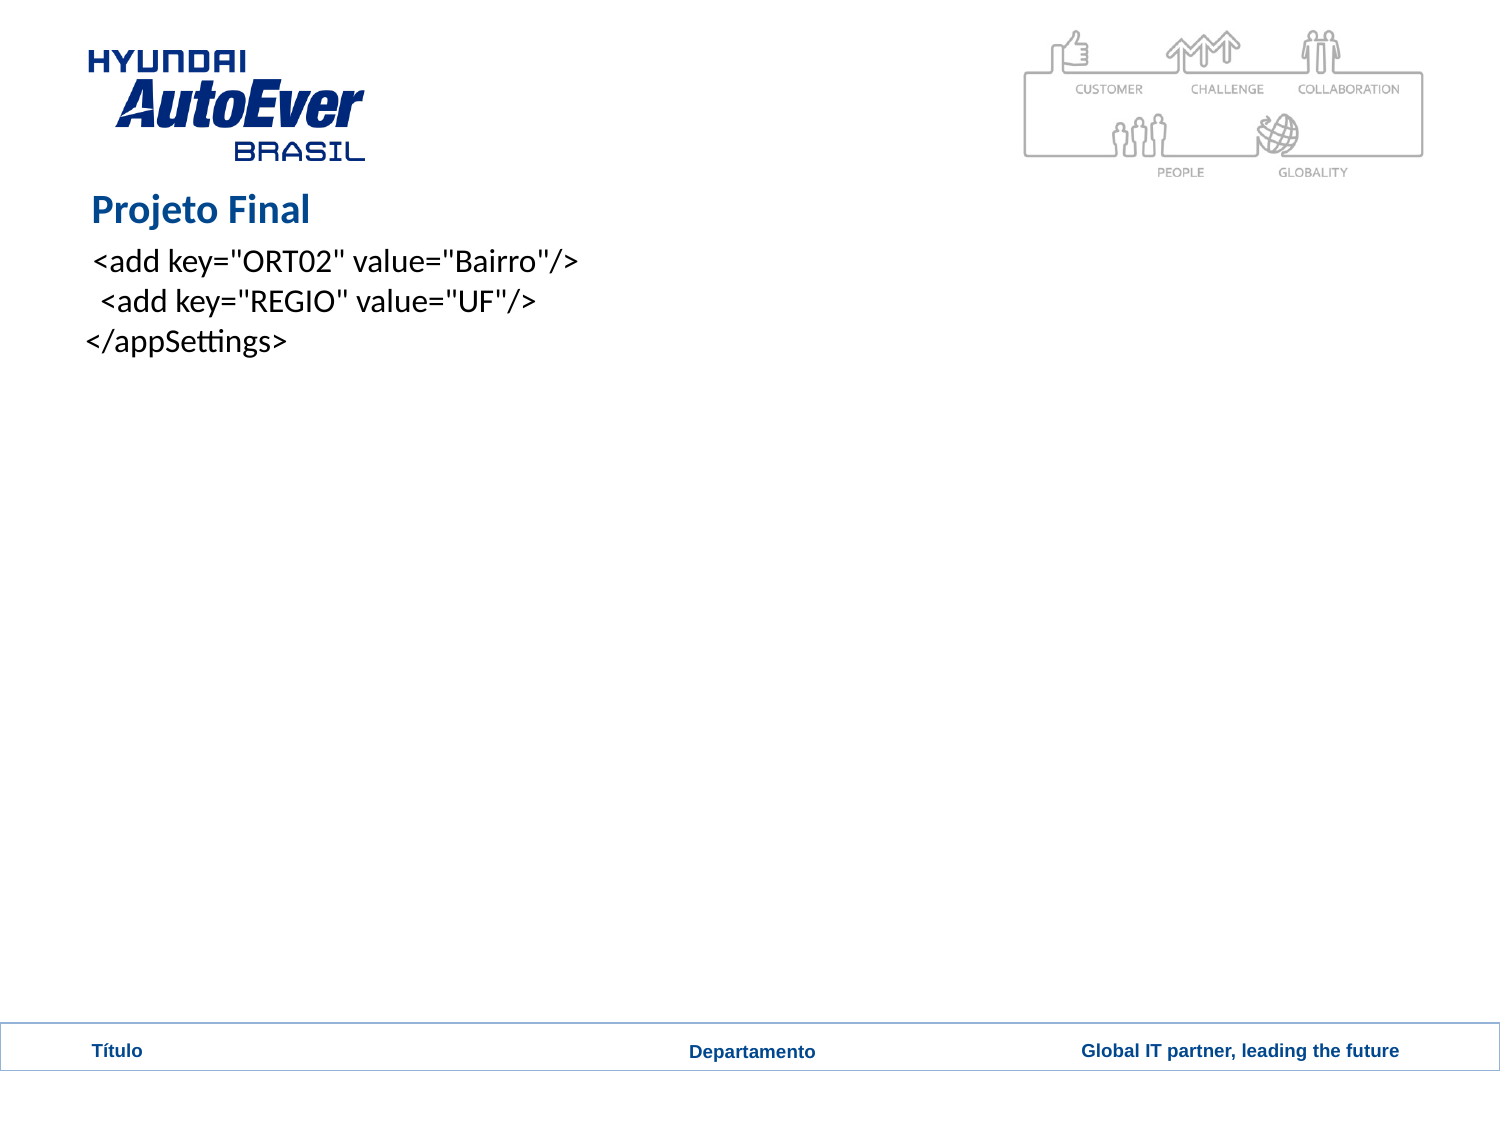

# Projeto Final
     <add key="ORT02" value="Bairro"/>
      <add key="REGIO" value="UF"/>
    </appSettings>